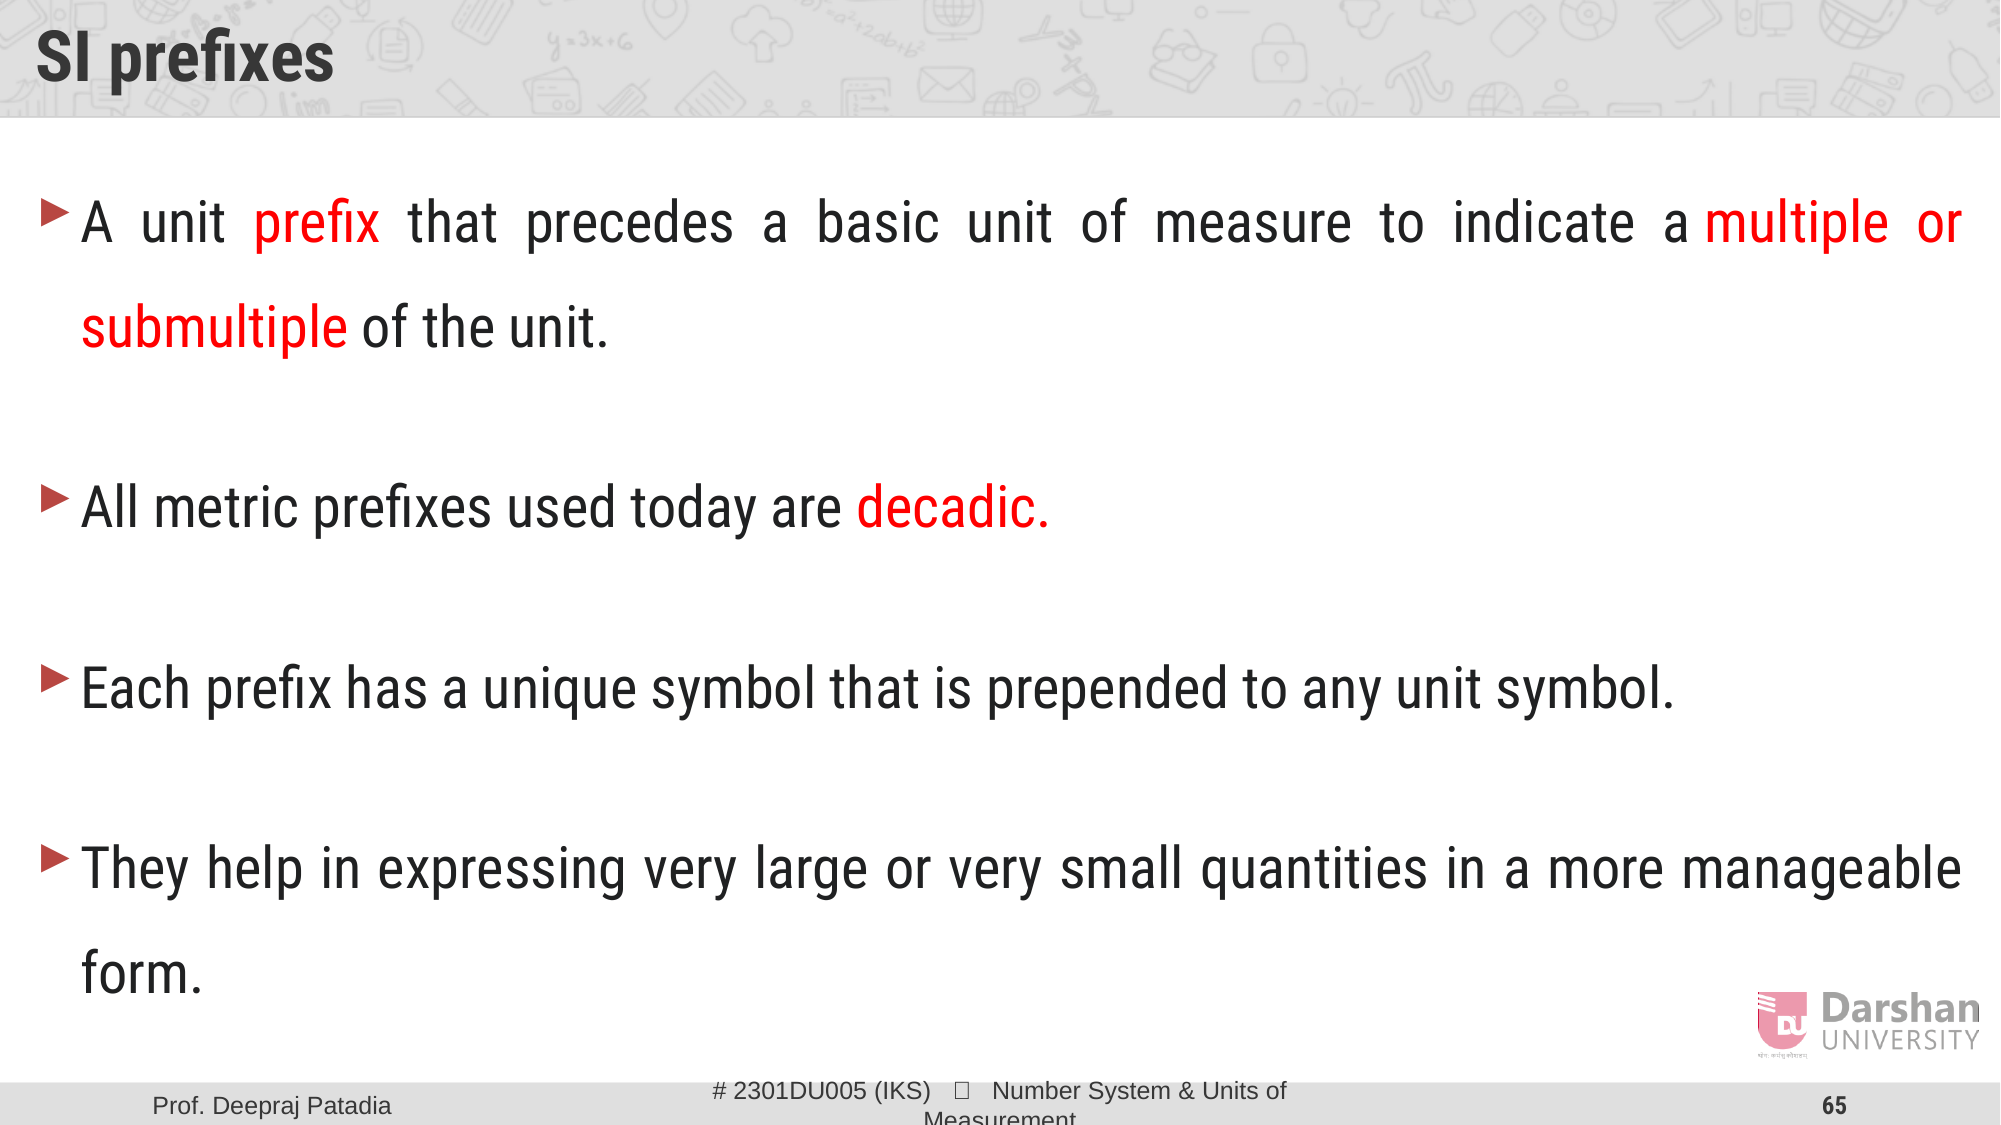

# SI prefixes
A unit prefix that precedes a basic unit of measure to indicate a multiple or submultiple of the unit.

All metric prefixes used today are decadic.

Each prefix has a unique symbol that is prepended to any unit symbol.

They help in expressing very large or very small quantities in a more manageable form.